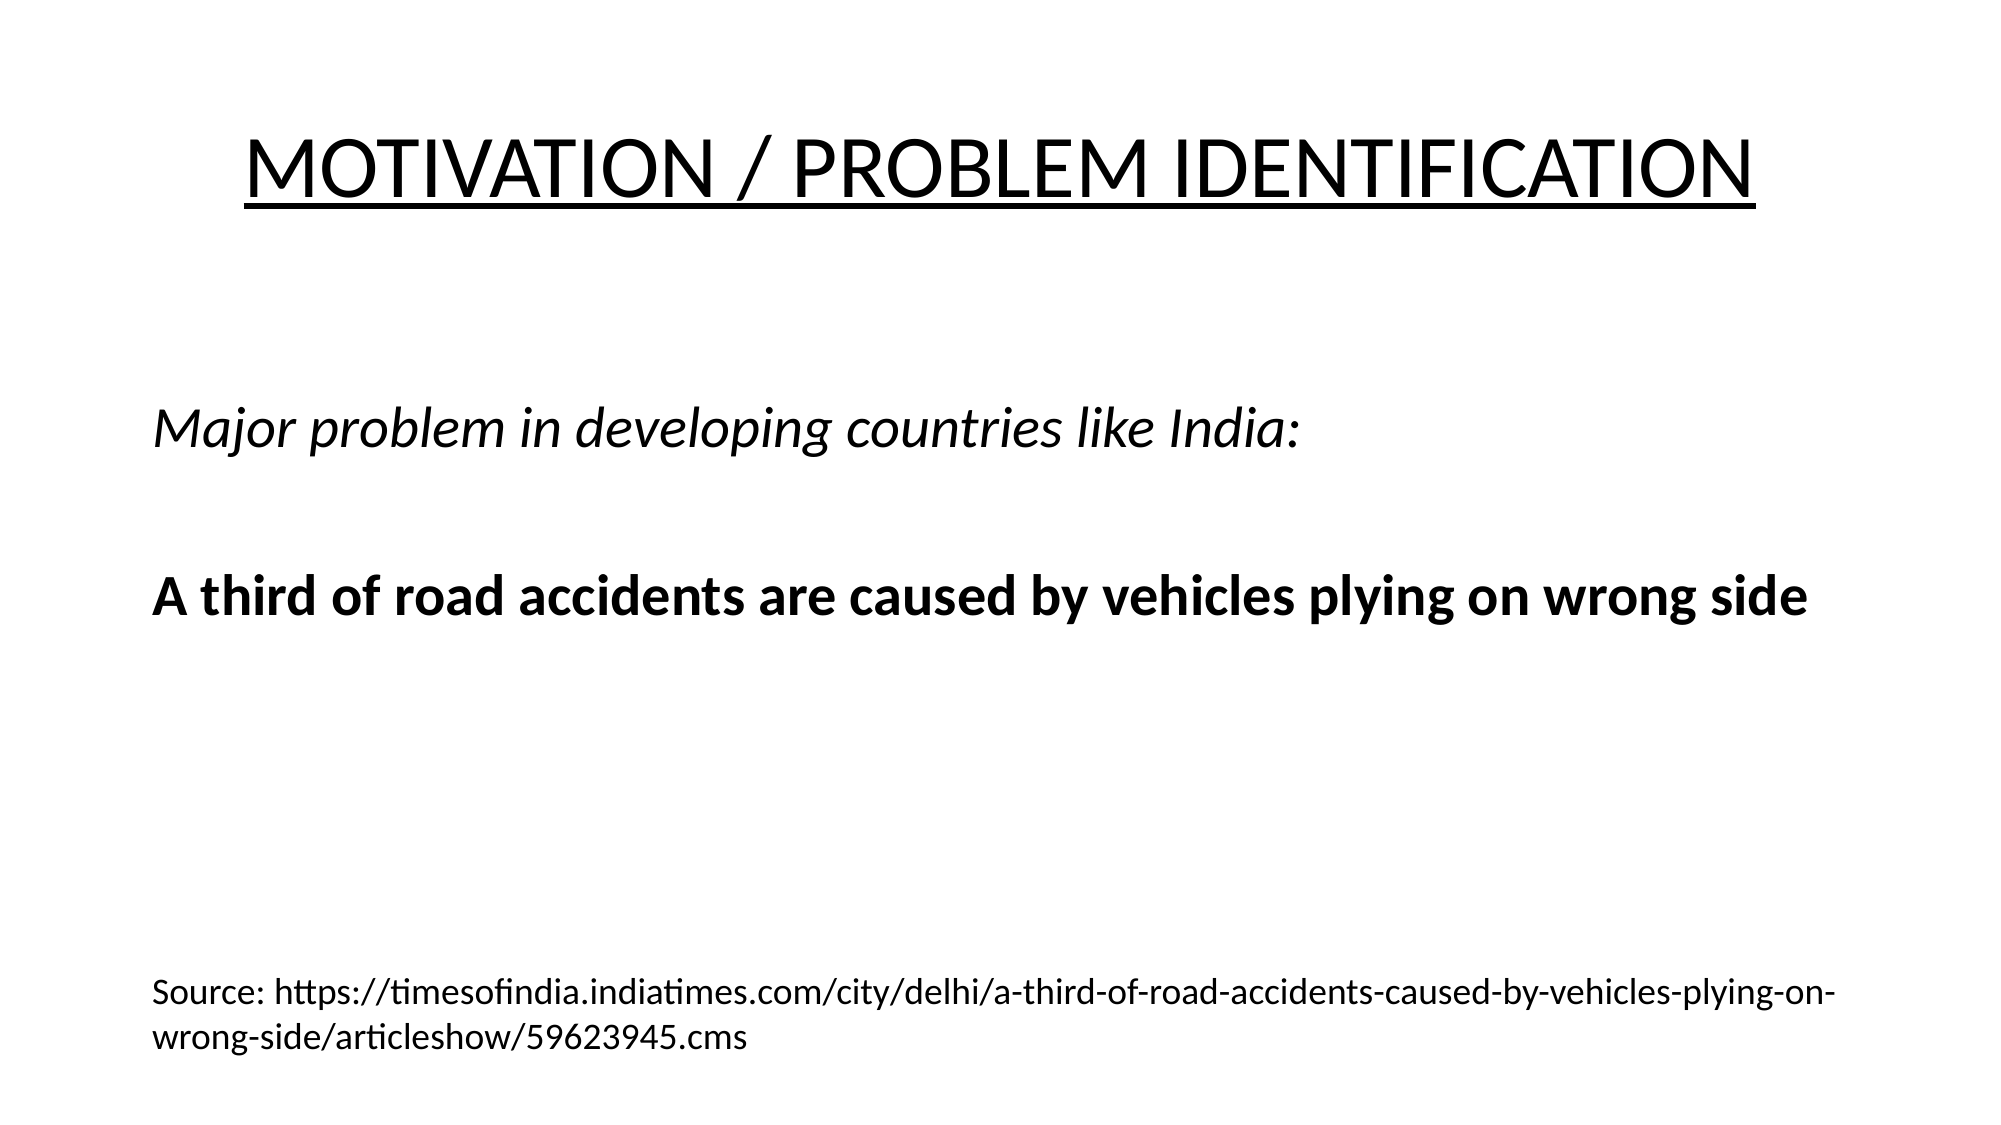

# MOTIVATION / PROBLEM IDENTIFICATION

Major problem in developing countries like India:

A third of road accidents are caused by vehicles plying on wrong side

Source: https://timesofindia.indiatimes.com/city/delhi/a-third-of-road-accidents-caused-by-vehicles-plying-on-wrong-side/articleshow/59623945.cms